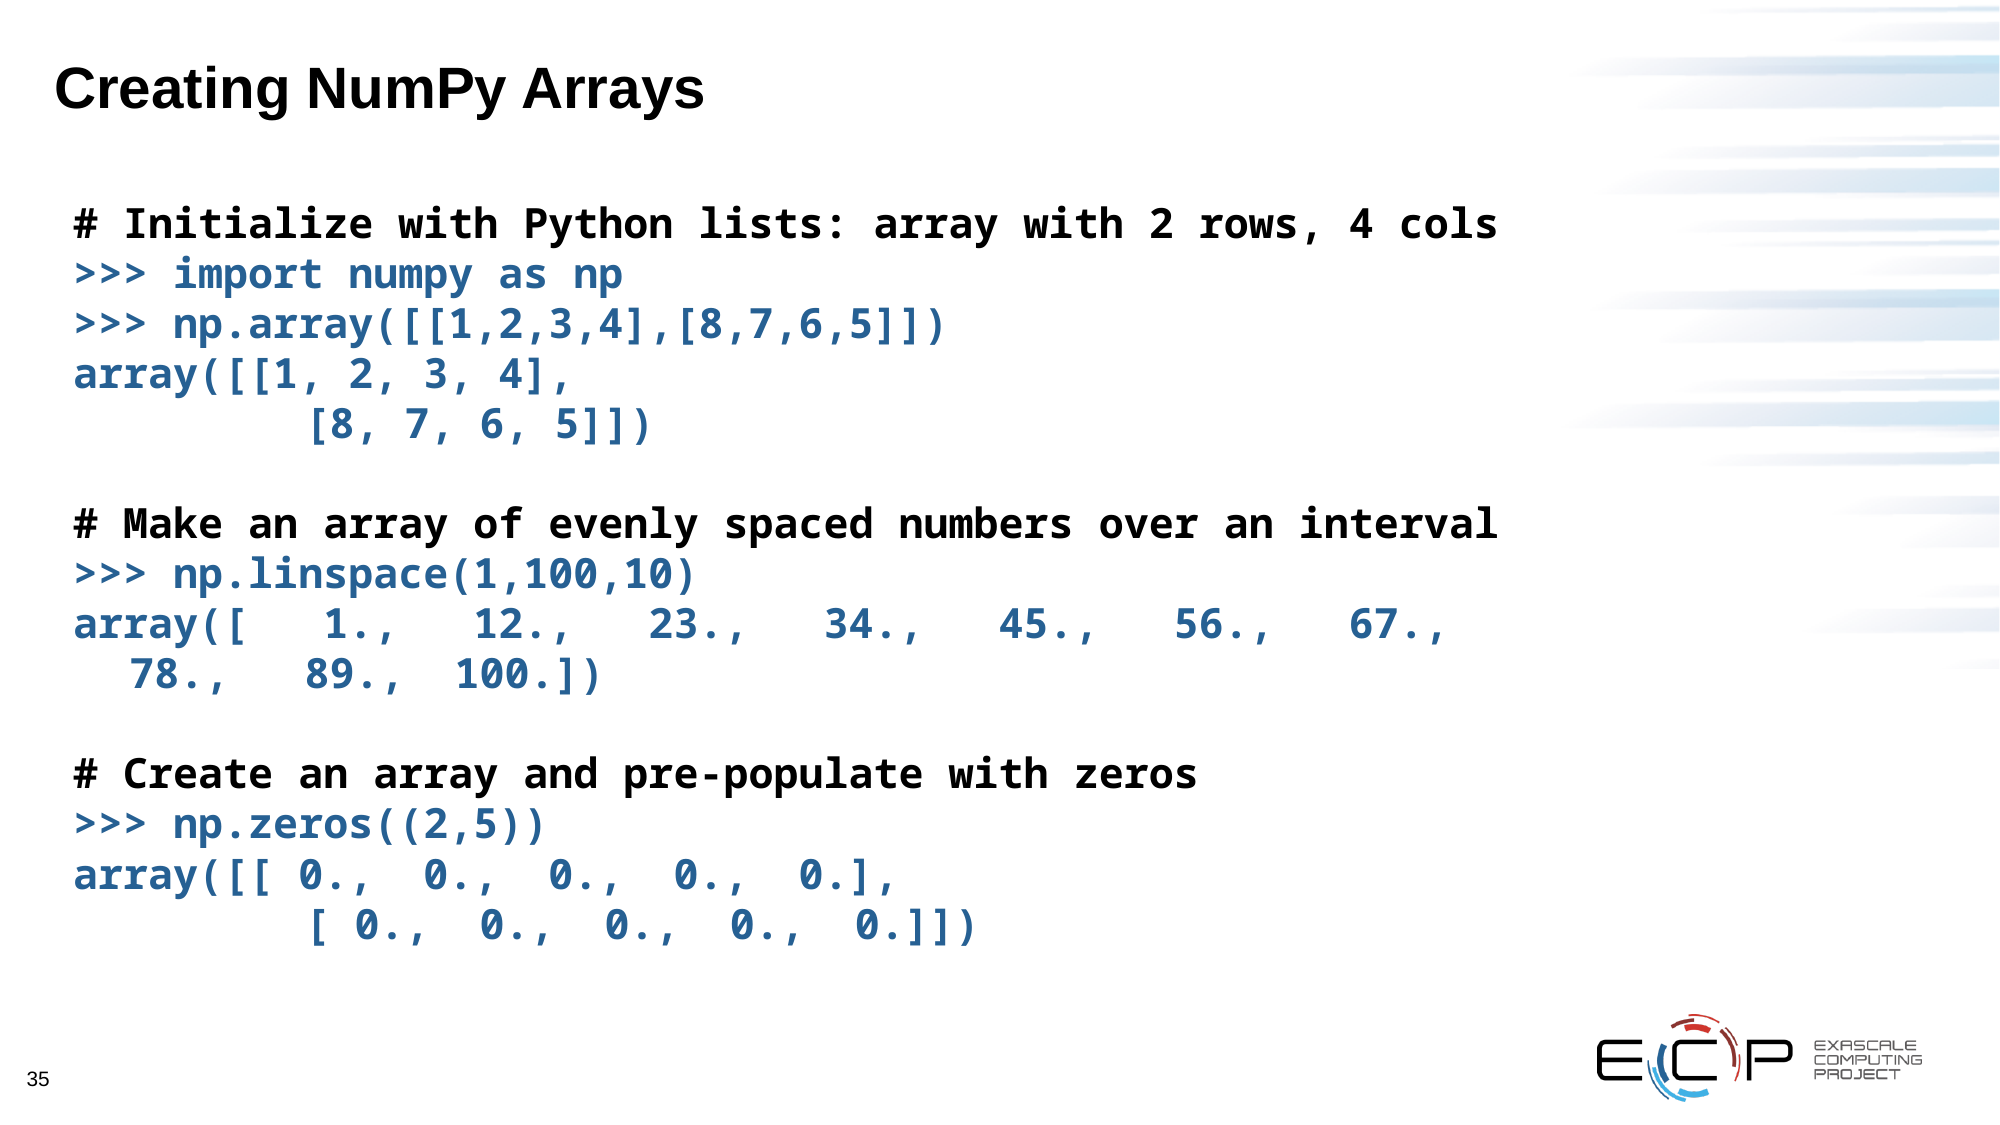

# Creating NumPy Arrays
# Initialize with Python lists: array with 2 rows, 4 cols
>>> import numpy as np
>>> np.array([[1,2,3,4],[8,7,6,5]])
array([[1, 2, 3, 4],
       [8, 7, 6, 5]])

# Make an array of evenly spaced numbers over an interval
>>> np.linspace(1,100,10)
array([   1.,   12.,   23.,   34.,   45.,   56.,   67.,   78.,   89.,  100.])

# Create an array and pre-populate with zeros
>>> np.zeros((2,5))
array([[ 0.,  0.,  0.,  0.,  0.],
       [ 0.,  0.,  0.,  0.,  0.]])